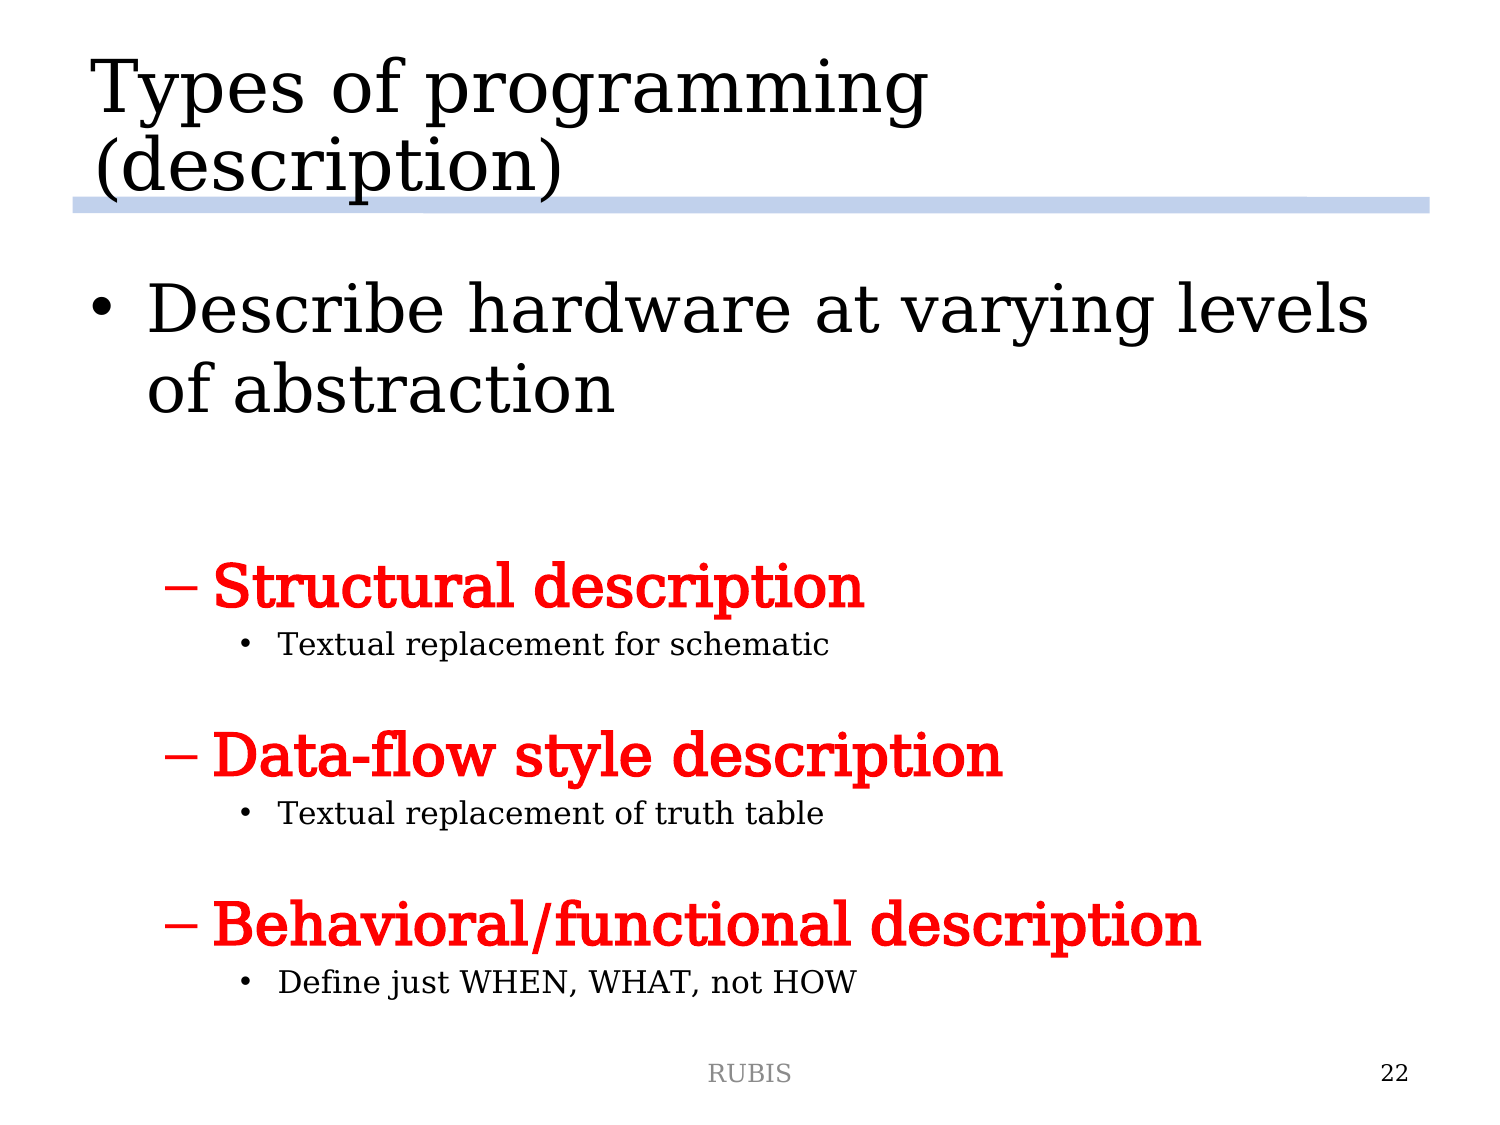

# Types of programming (description)
Describe hardware at varying levels of abstraction

Structural description
Textual replacement for schematic

Data-flow style description
Textual replacement of truth table

Behavioral/functional description
Define just WHEN, WHAT, not HOW
RUBIS
22